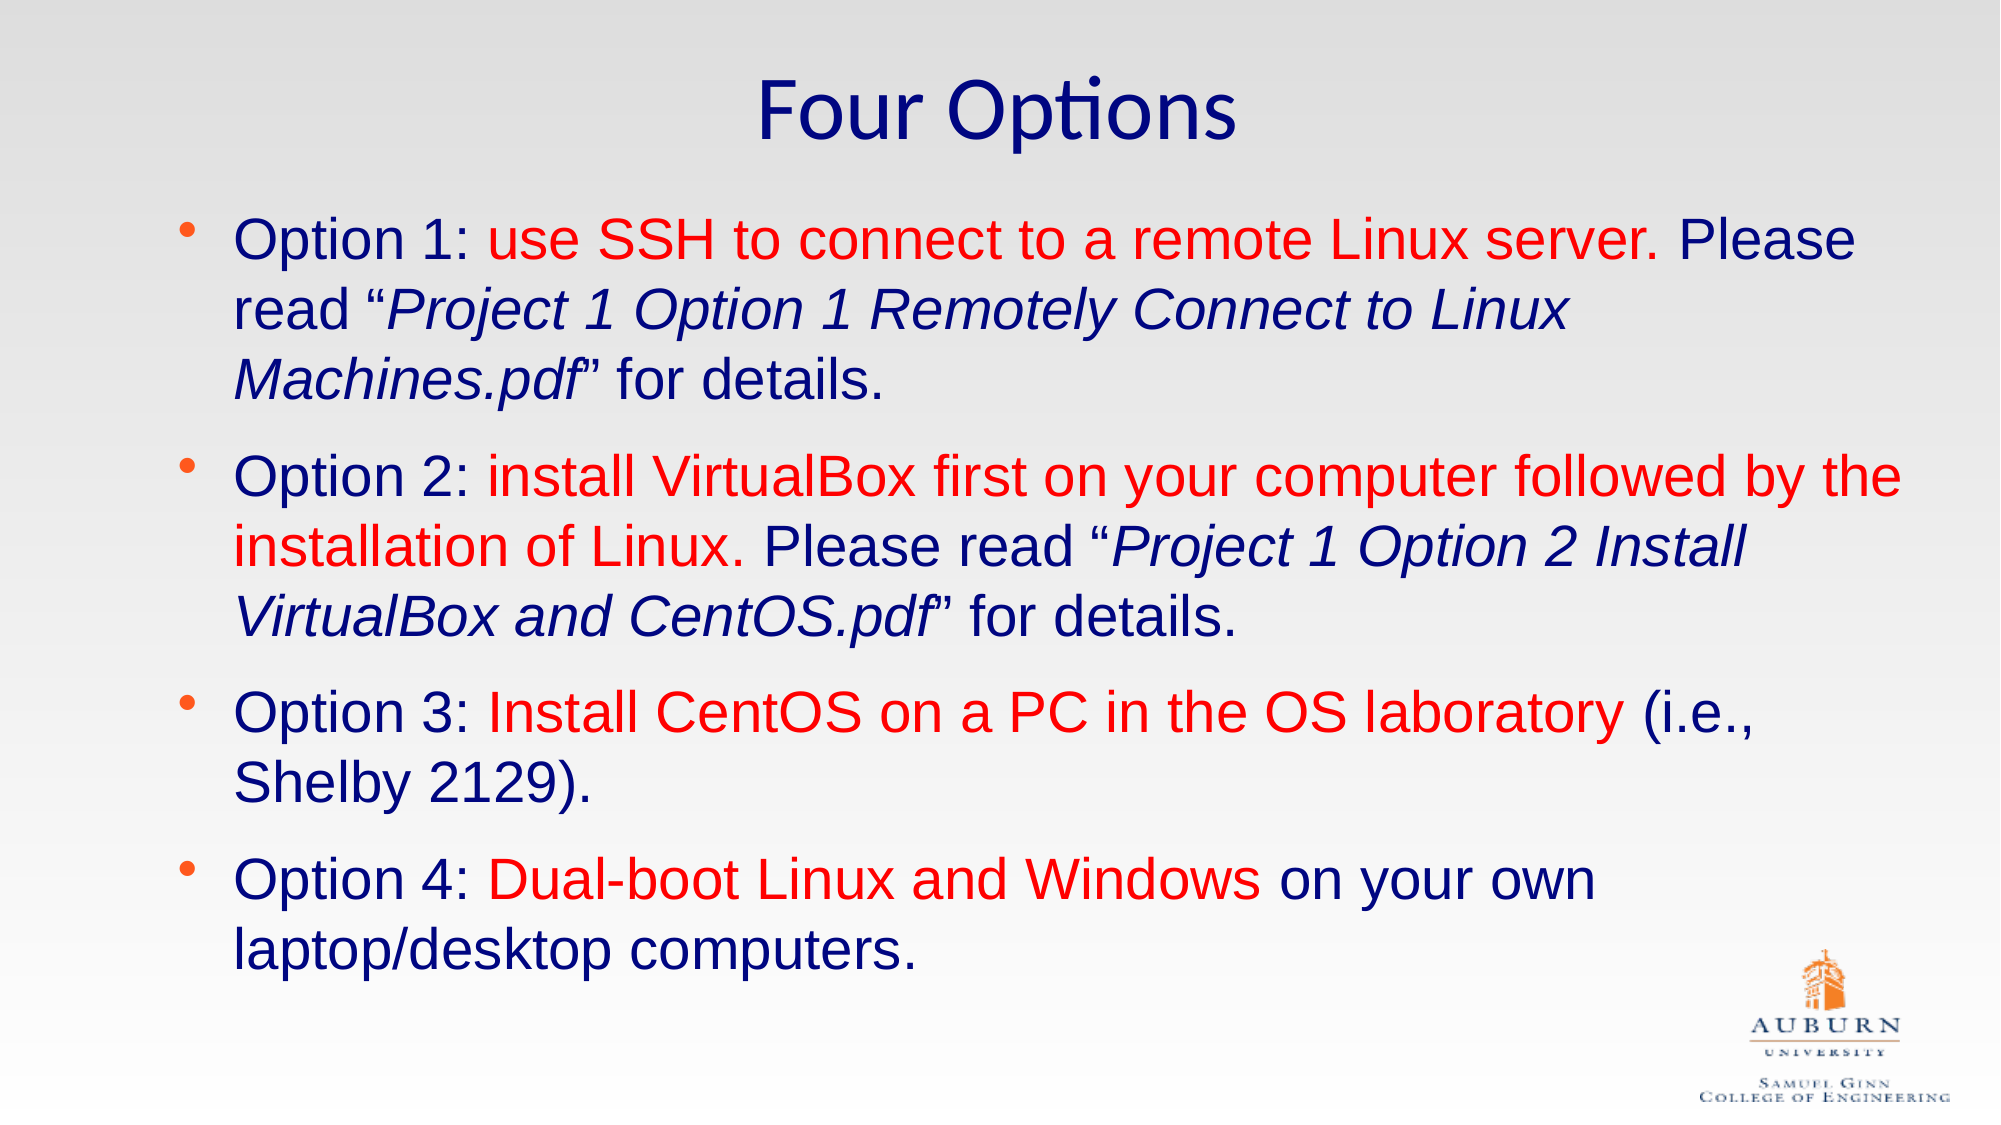

Four Options
Option 1: use SSH to connect to a remote Linux server. Please read “Project 1 Option 1 Remotely Connect to Linux Machines.pdf” for details.
Option 2: install VirtualBox first on your computer followed by the installation of Linux. Please read “Project 1 Option 2 Install VirtualBox and CentOS.pdf” for details.
Option 3: Install CentOS on a PC in the OS laboratory (i.e., Shelby 2129).
Option 4: Dual-boot Linux and Windows on your own laptop/desktop computers.